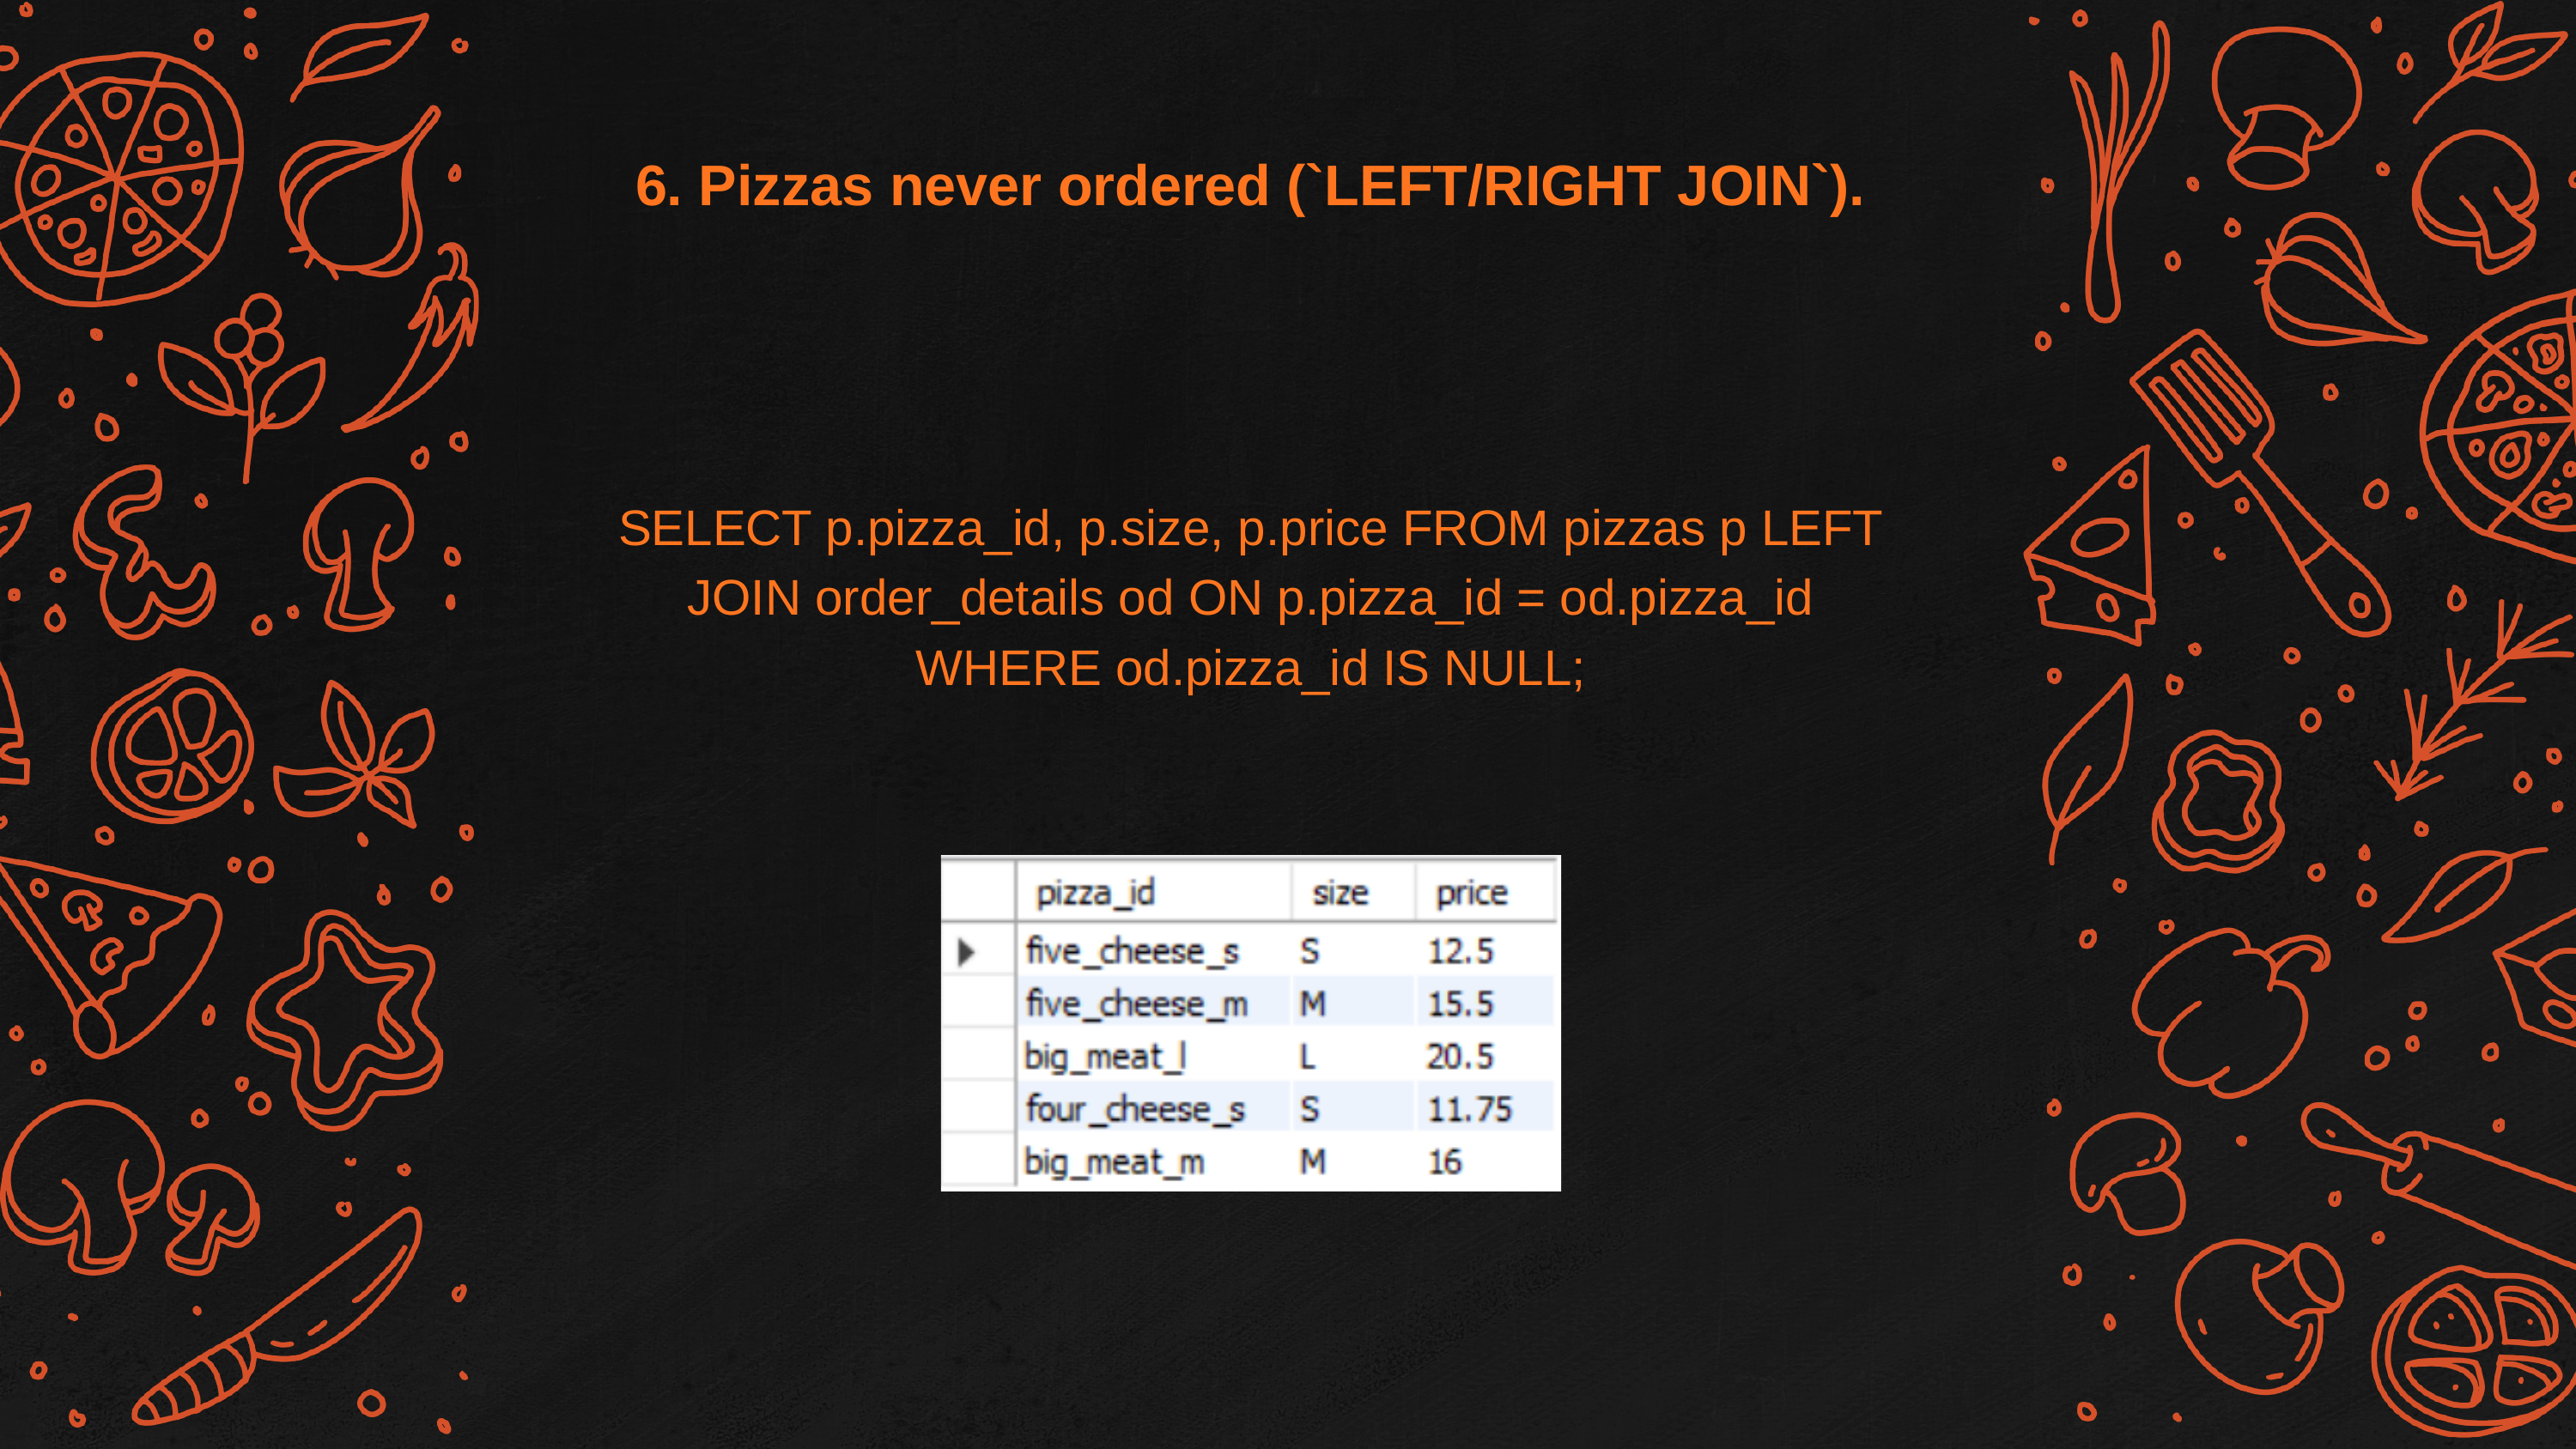

6. Pizzas never ordered (`LEFT/RIGHT JOIN`).
SELECT p.pizza_id, p.size, p.price FROM pizzas p LEFT JOIN order_details od ON p.pizza_id = od.pizza_id WHERE od.pizza_id IS NULL;